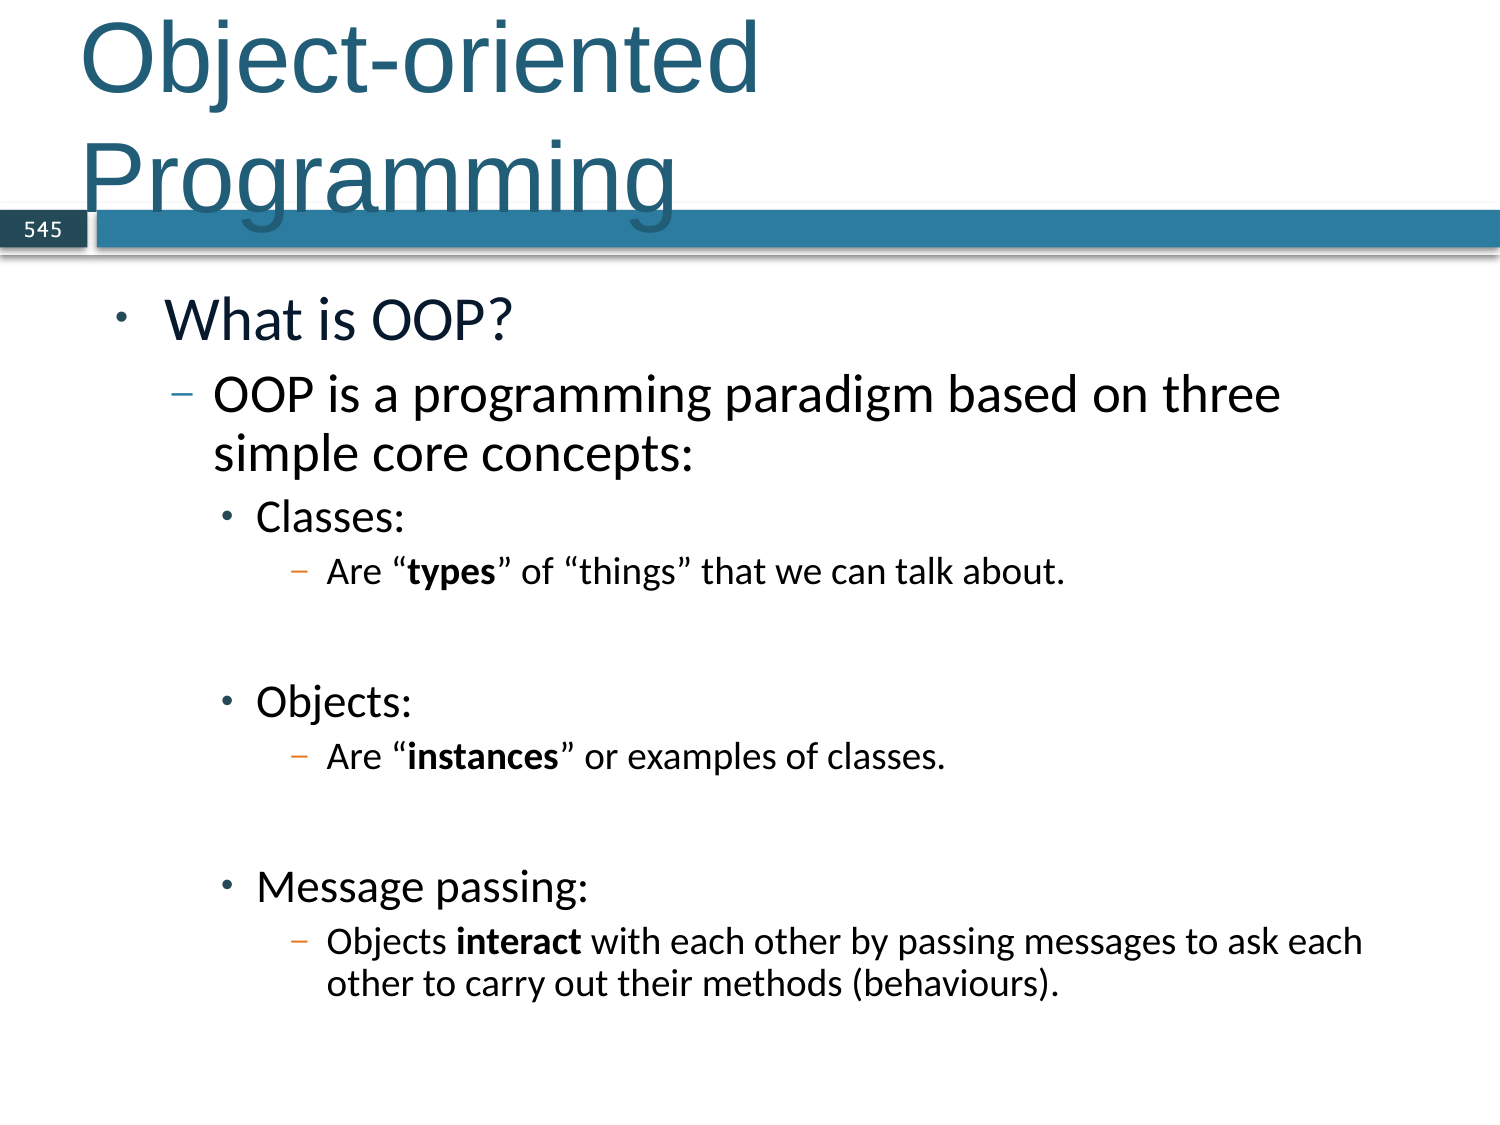

# Object-oriented Programming

545

What is OOP?
OOP is a programming paradigm based on three simple core concepts:
Classes:
Are “types” of “things” that we can talk about.

Objects:
Are “instances” or examples of classes.

Message passing:
Objects interact with each other by passing messages to ask each other to carry out their methods (behaviours).